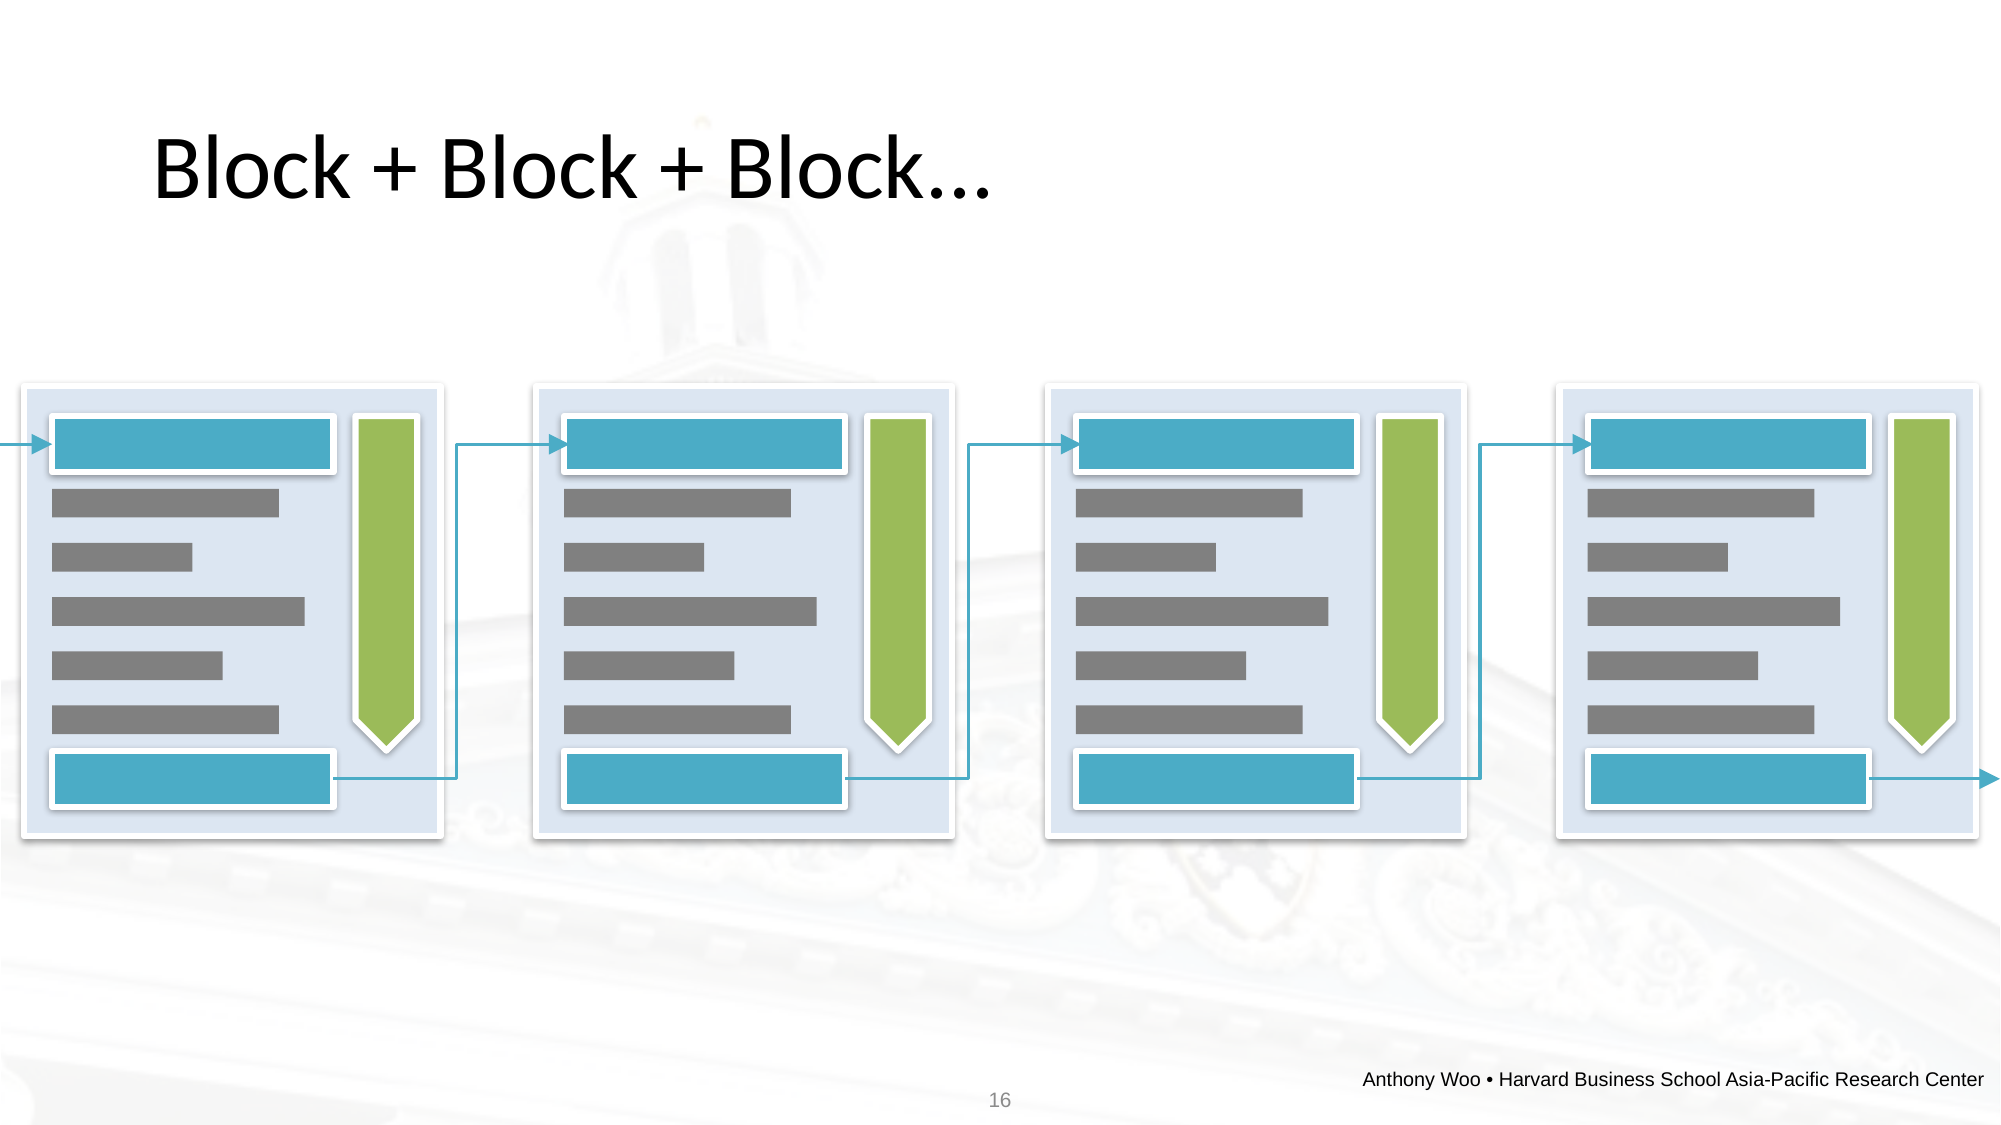

# Block + Block + Block...

Anthony Woo • Harvard Business School Asia-Pacific Research Center
16